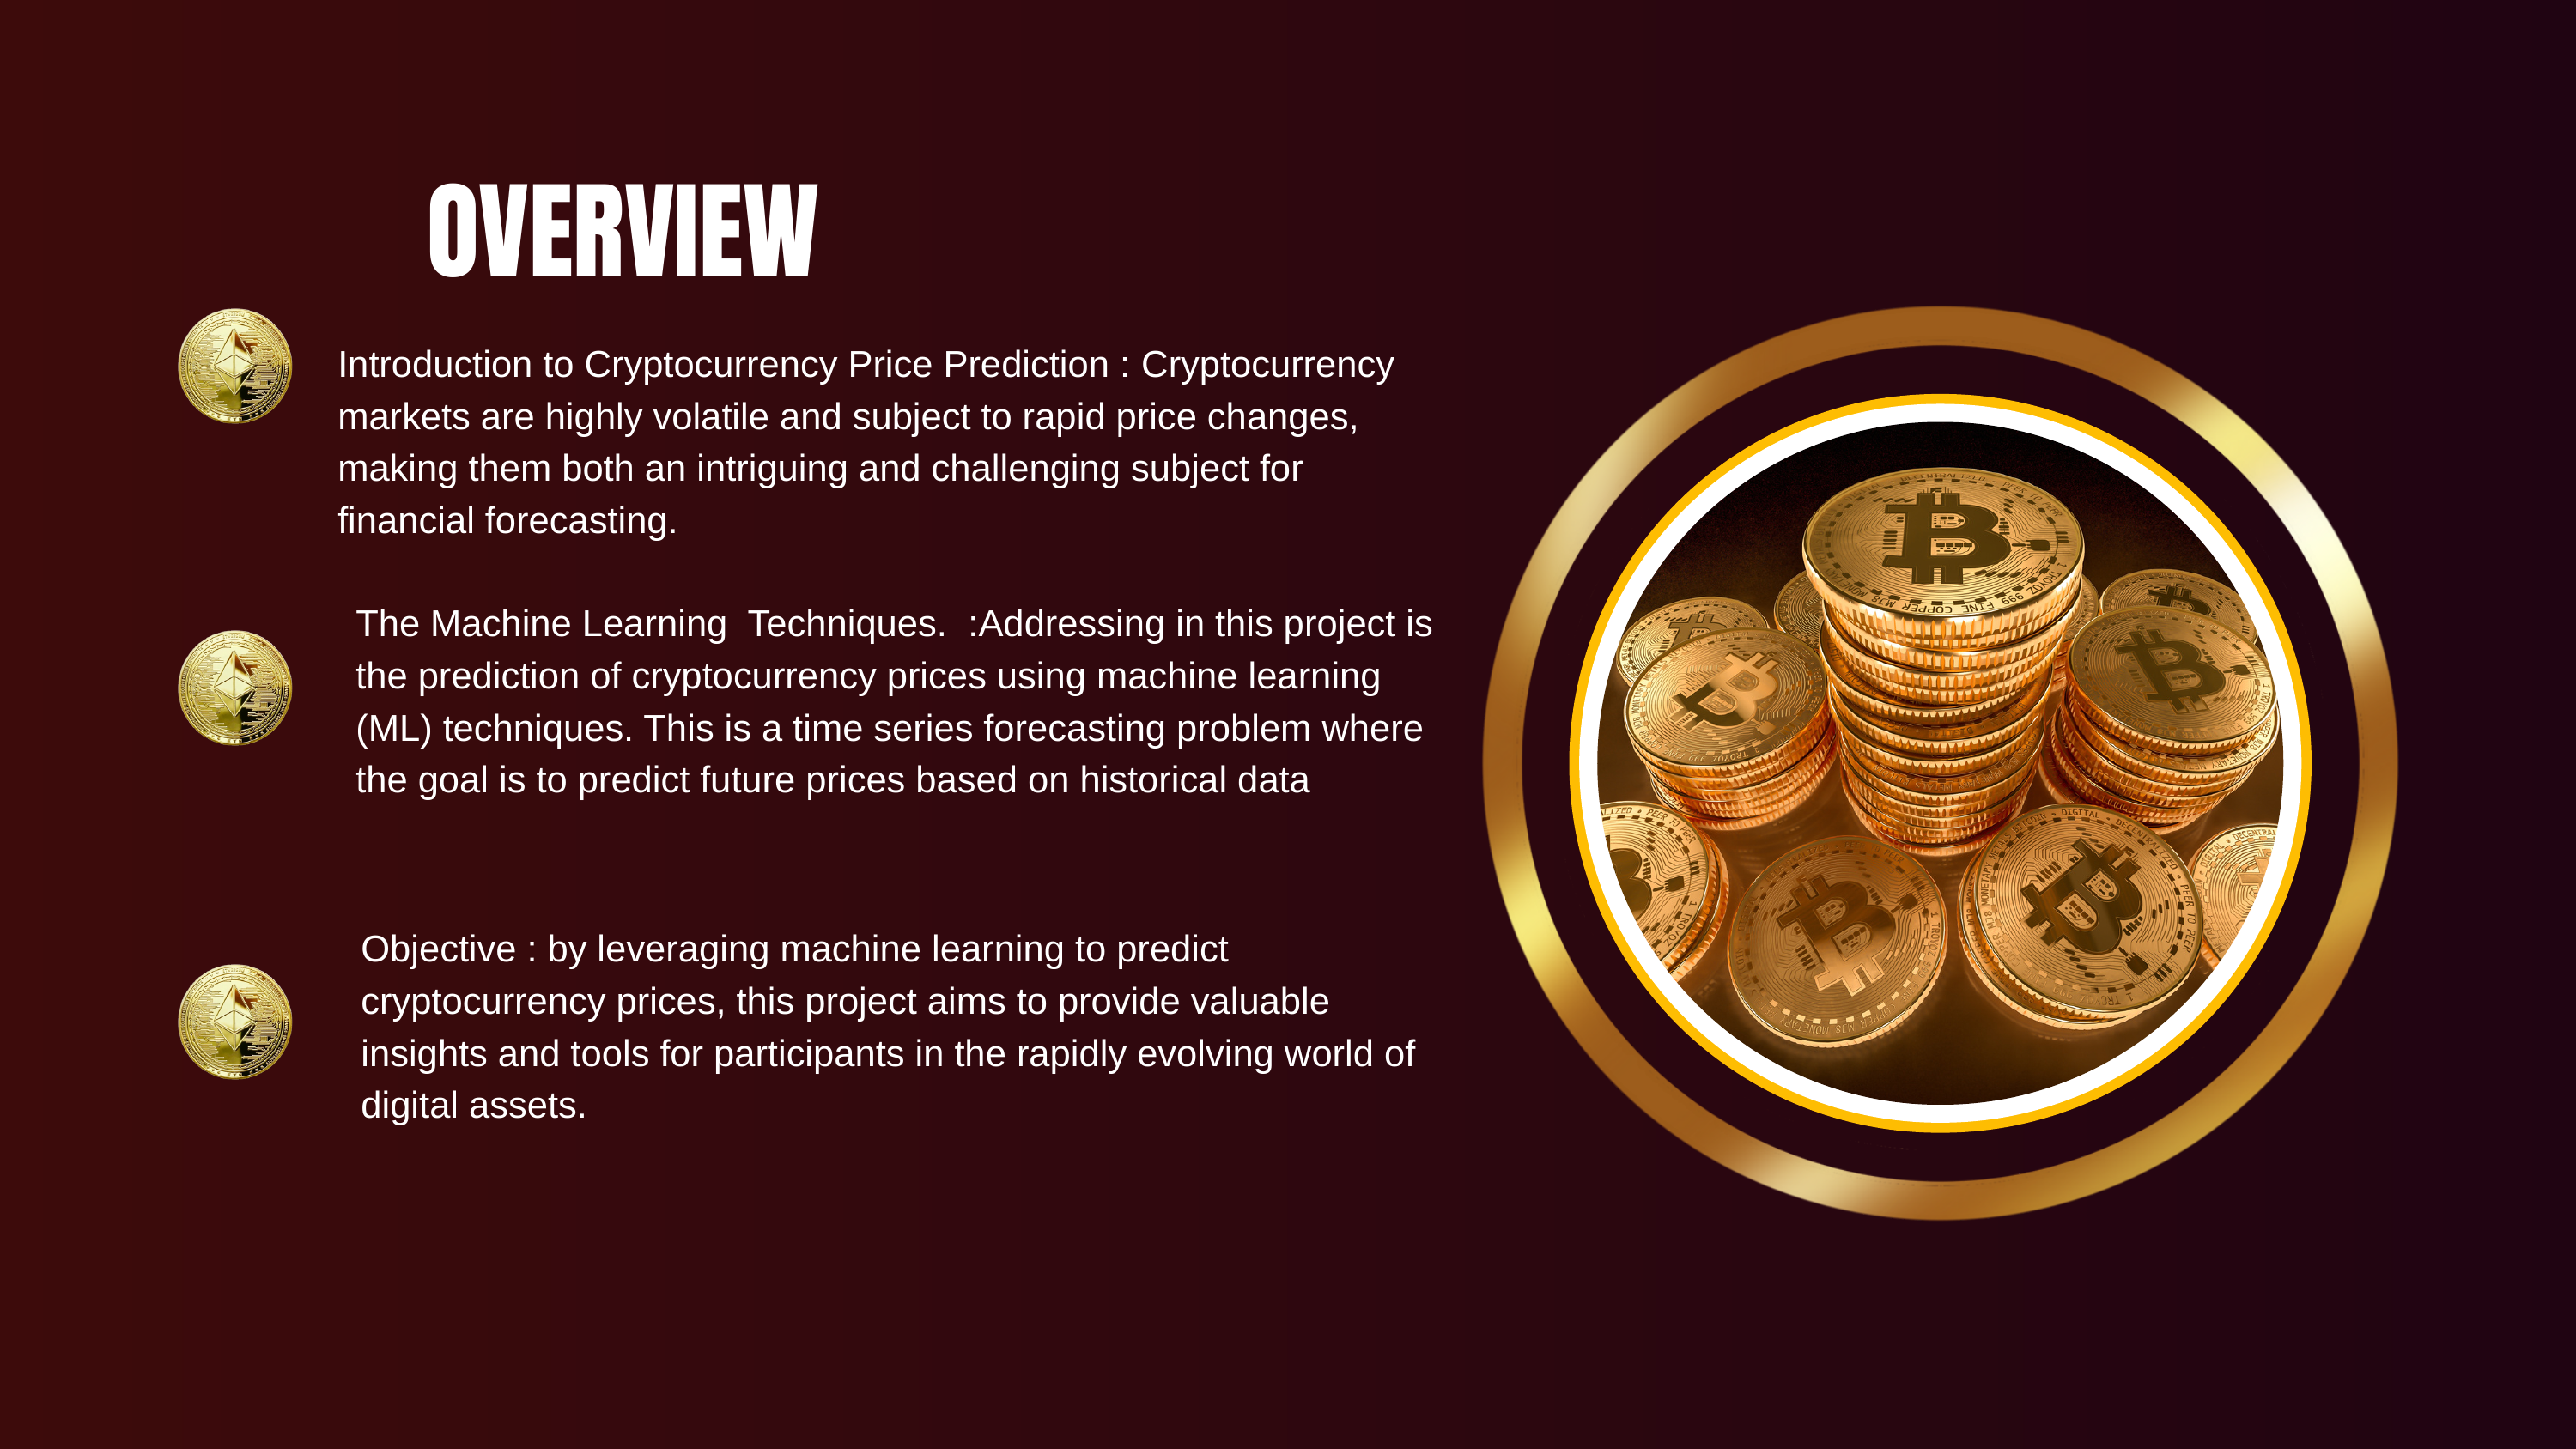

OVERVIEW

Introduction to Cryptocurrency Price Prediction : Cryptocurrency markets are highly volatile and subject to rapid price changes, making them both an intriguing and challenging subject for financial forecasting.

The Machine Learning  Techniques.  :Addressing in this project is the prediction of cryptocurrency prices using machine learning (ML) techniques. This is a time series forecasting problem where the goal is to predict future prices based on historical data

Objective : by leveraging machine learning to predict cryptocurrency prices, this project aims to provide valuable insights and tools for participants in the rapidly evolving world of digital assets.